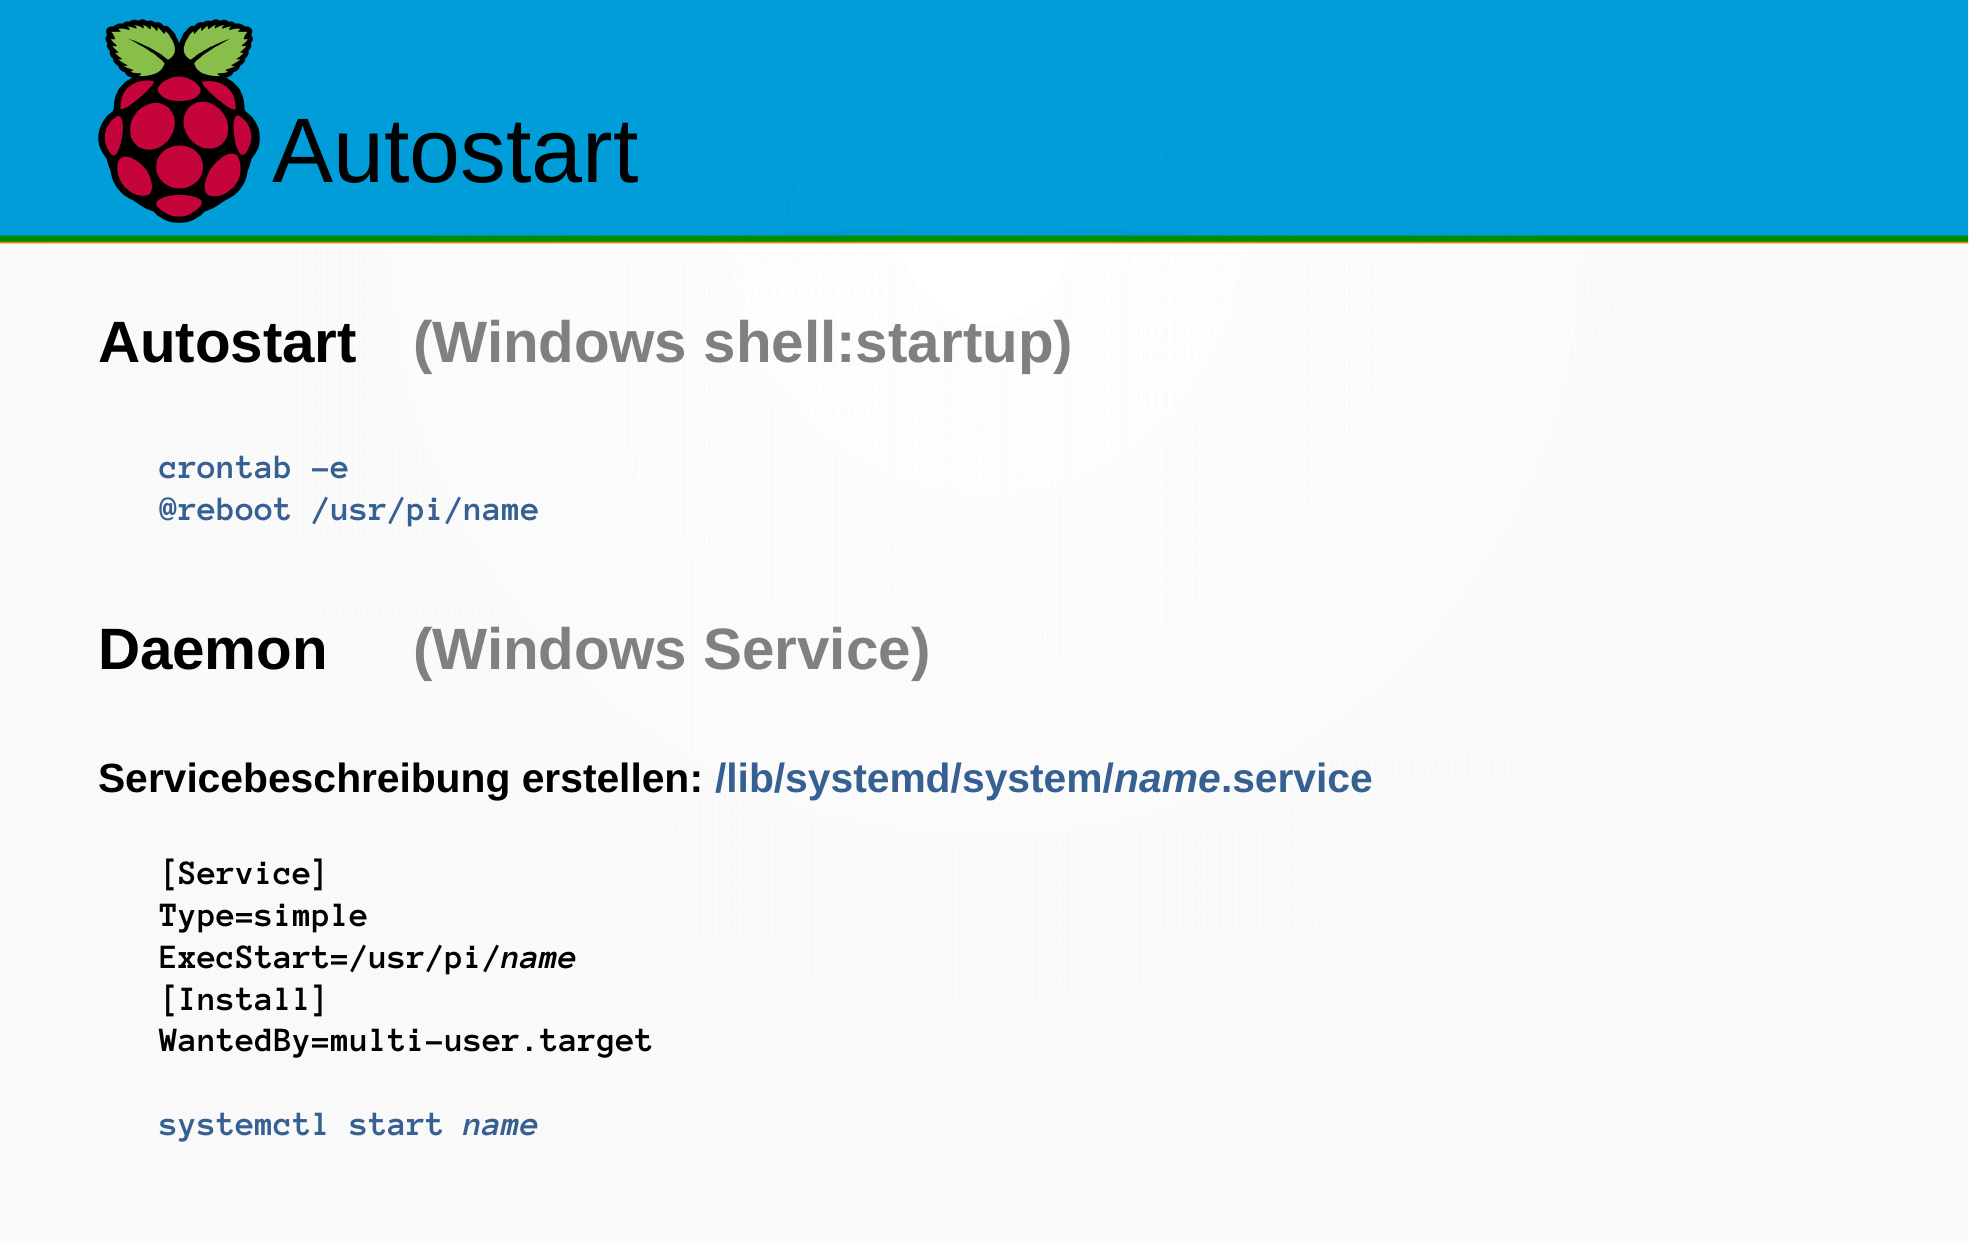

Autostart

Autostart	(Windows shell:startup)

crontab –e
@reboot /usr/pi/name

Daemon	(Windows Service)

Servicebeschreibung erstellen: /lib/systemd/system/name.service

[Service]
Type=simple
ExecStart=/usr/pi/name
[Install]
WantedBy=multi-user.target

systemctl start name